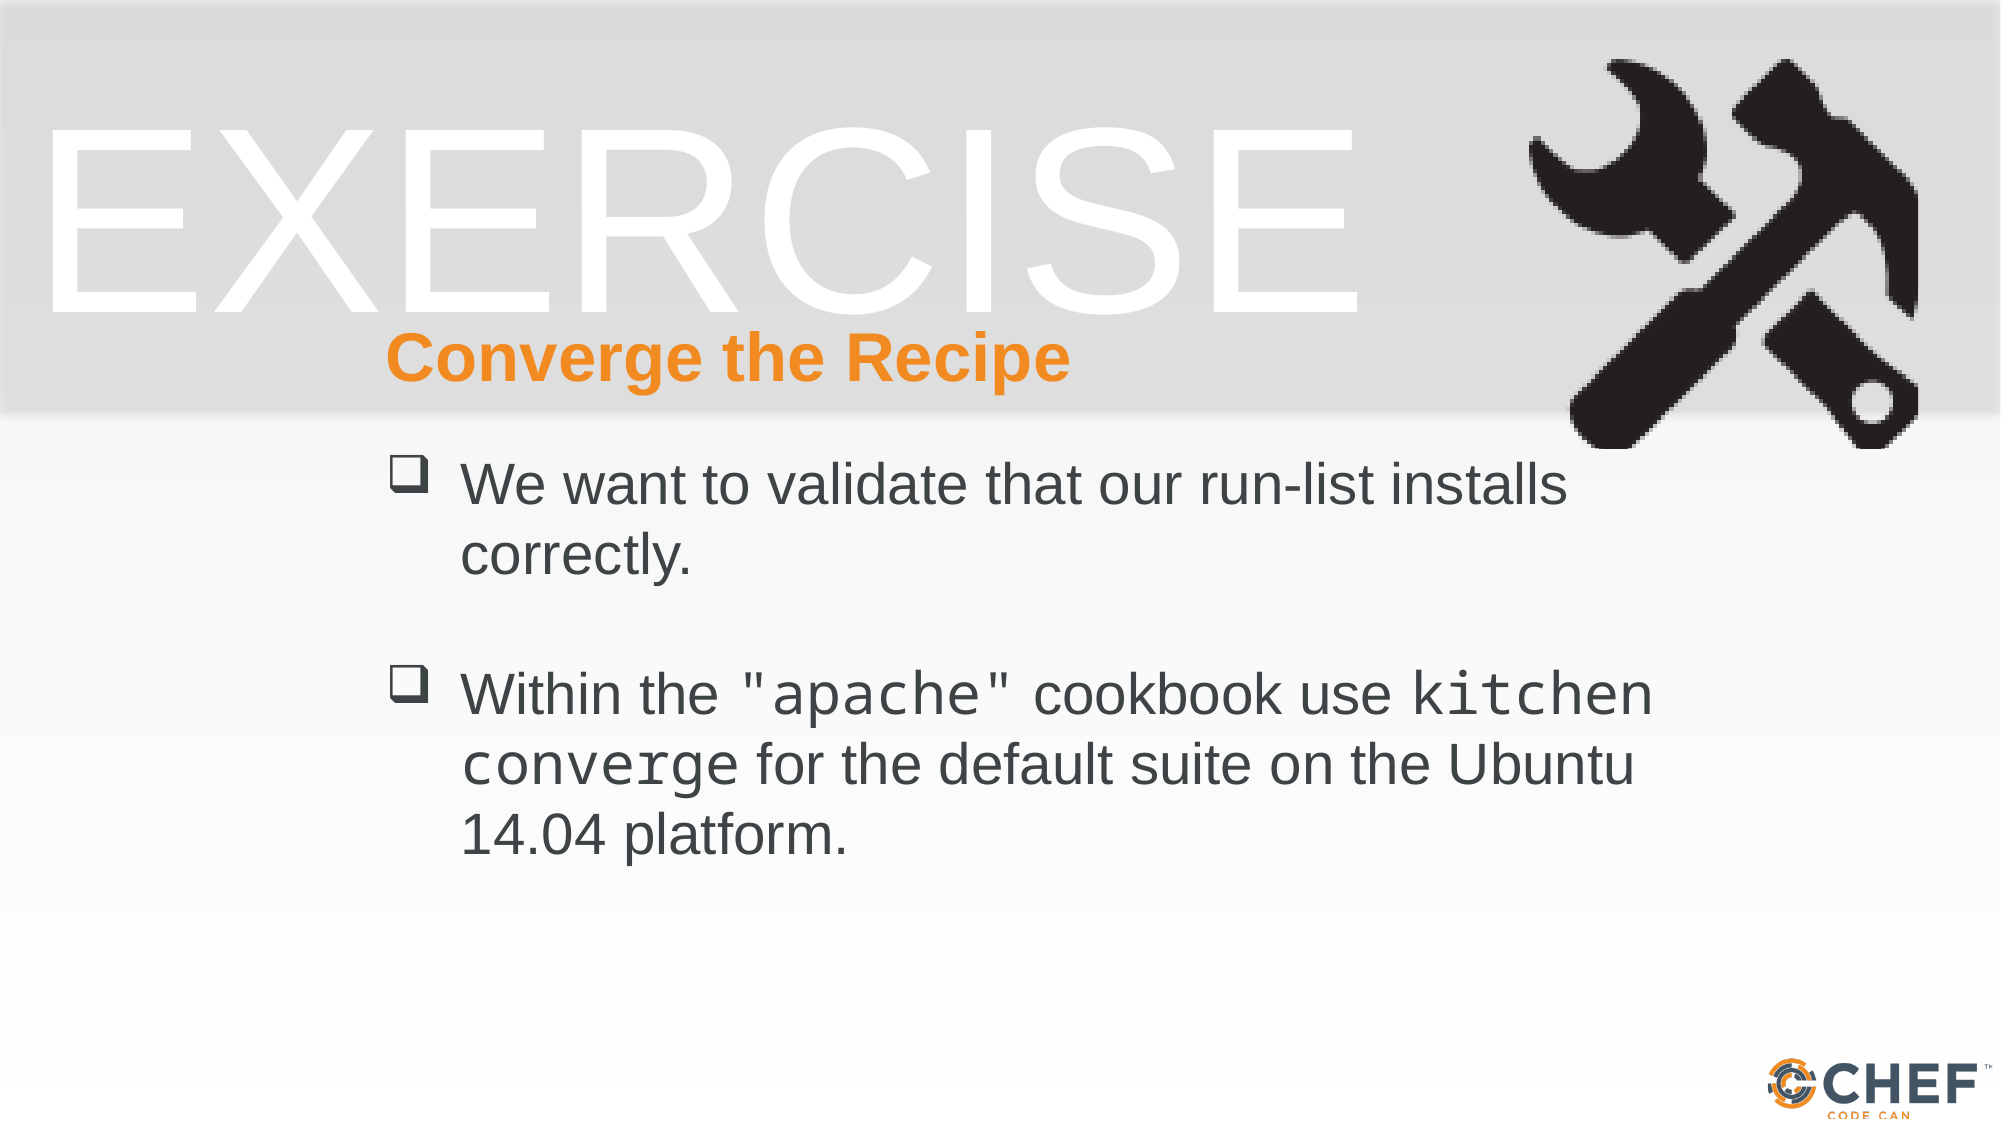

# Converge the Recipe
We want to validate that our run-list installs correctly.

Within the "apache" cookbook use kitchen converge for the default suite on the Ubuntu 14.04 platform.